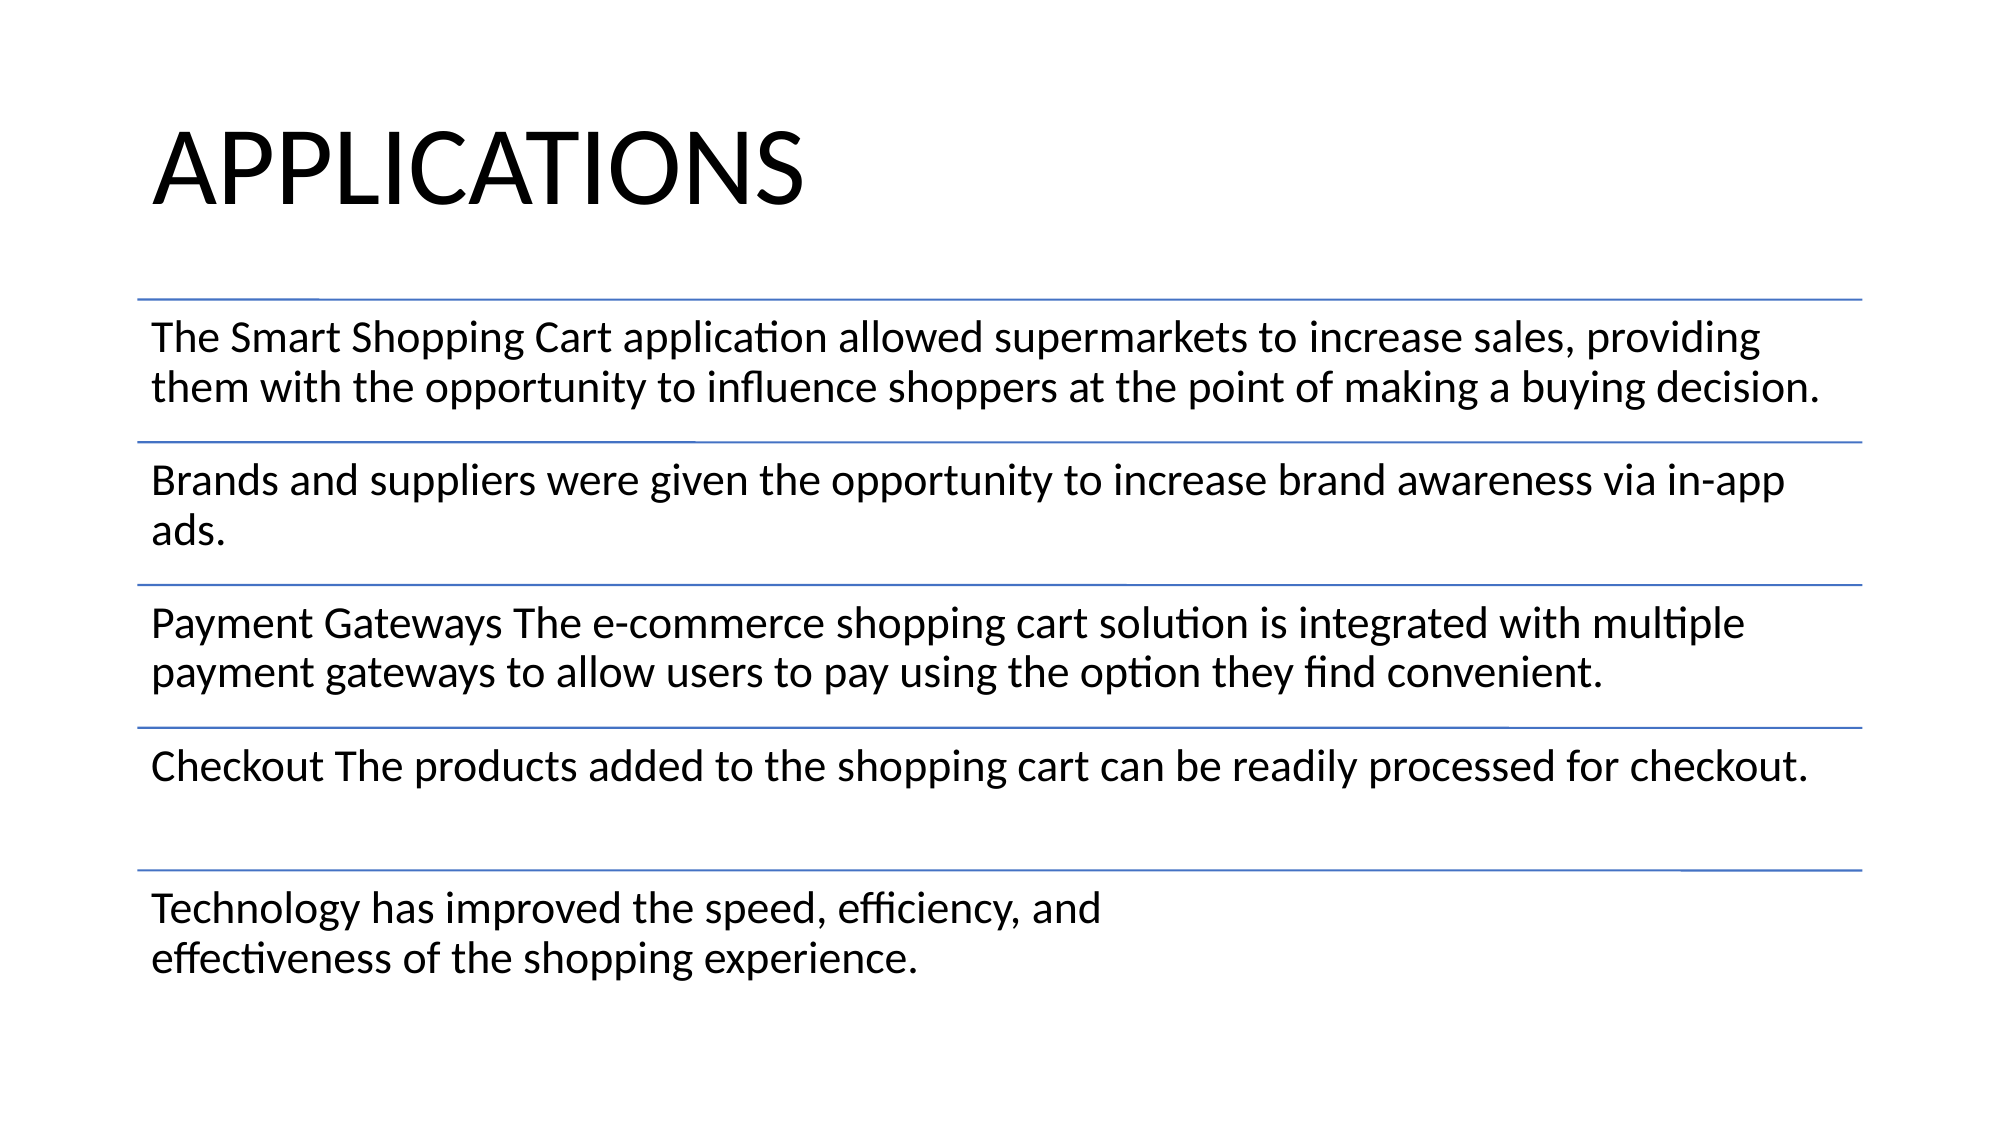

# APPLICATIONS
The Smart Shopping Cart application allowed supermarkets to increase sales, providing them with the opportunity to influence shoppers at the point of making a buying decision.
Brands and suppliers were given the opportunity to increase brand awareness via in-app ads.
Payment Gateways The e-commerce shopping cart solution is integrated with multiple payment gateways to allow users to pay using the option they find convenient.
Checkout The products added to the shopping cart can be readily processed for checkout.
Technology has improved the speed, efficiency, and effectiveness of the shopping experience.